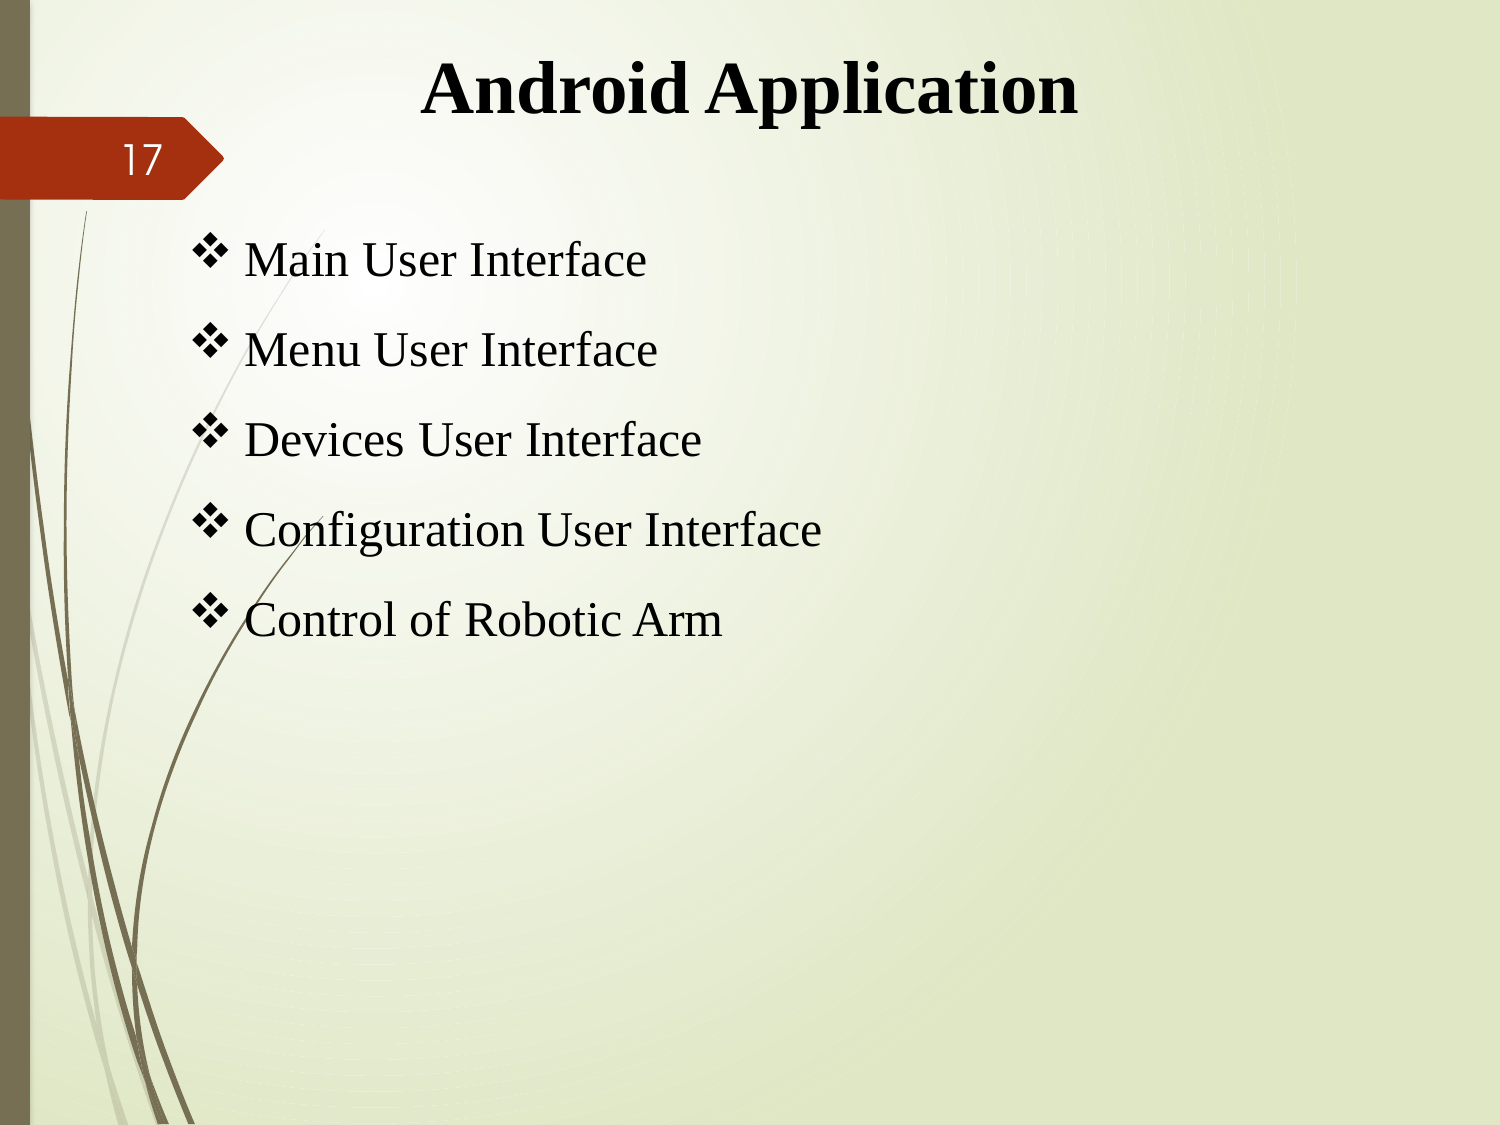

Android Application
17
Main User Interface
Menu User Interface
Devices User Interface
Configuration User Interface
Control of Robotic Arm